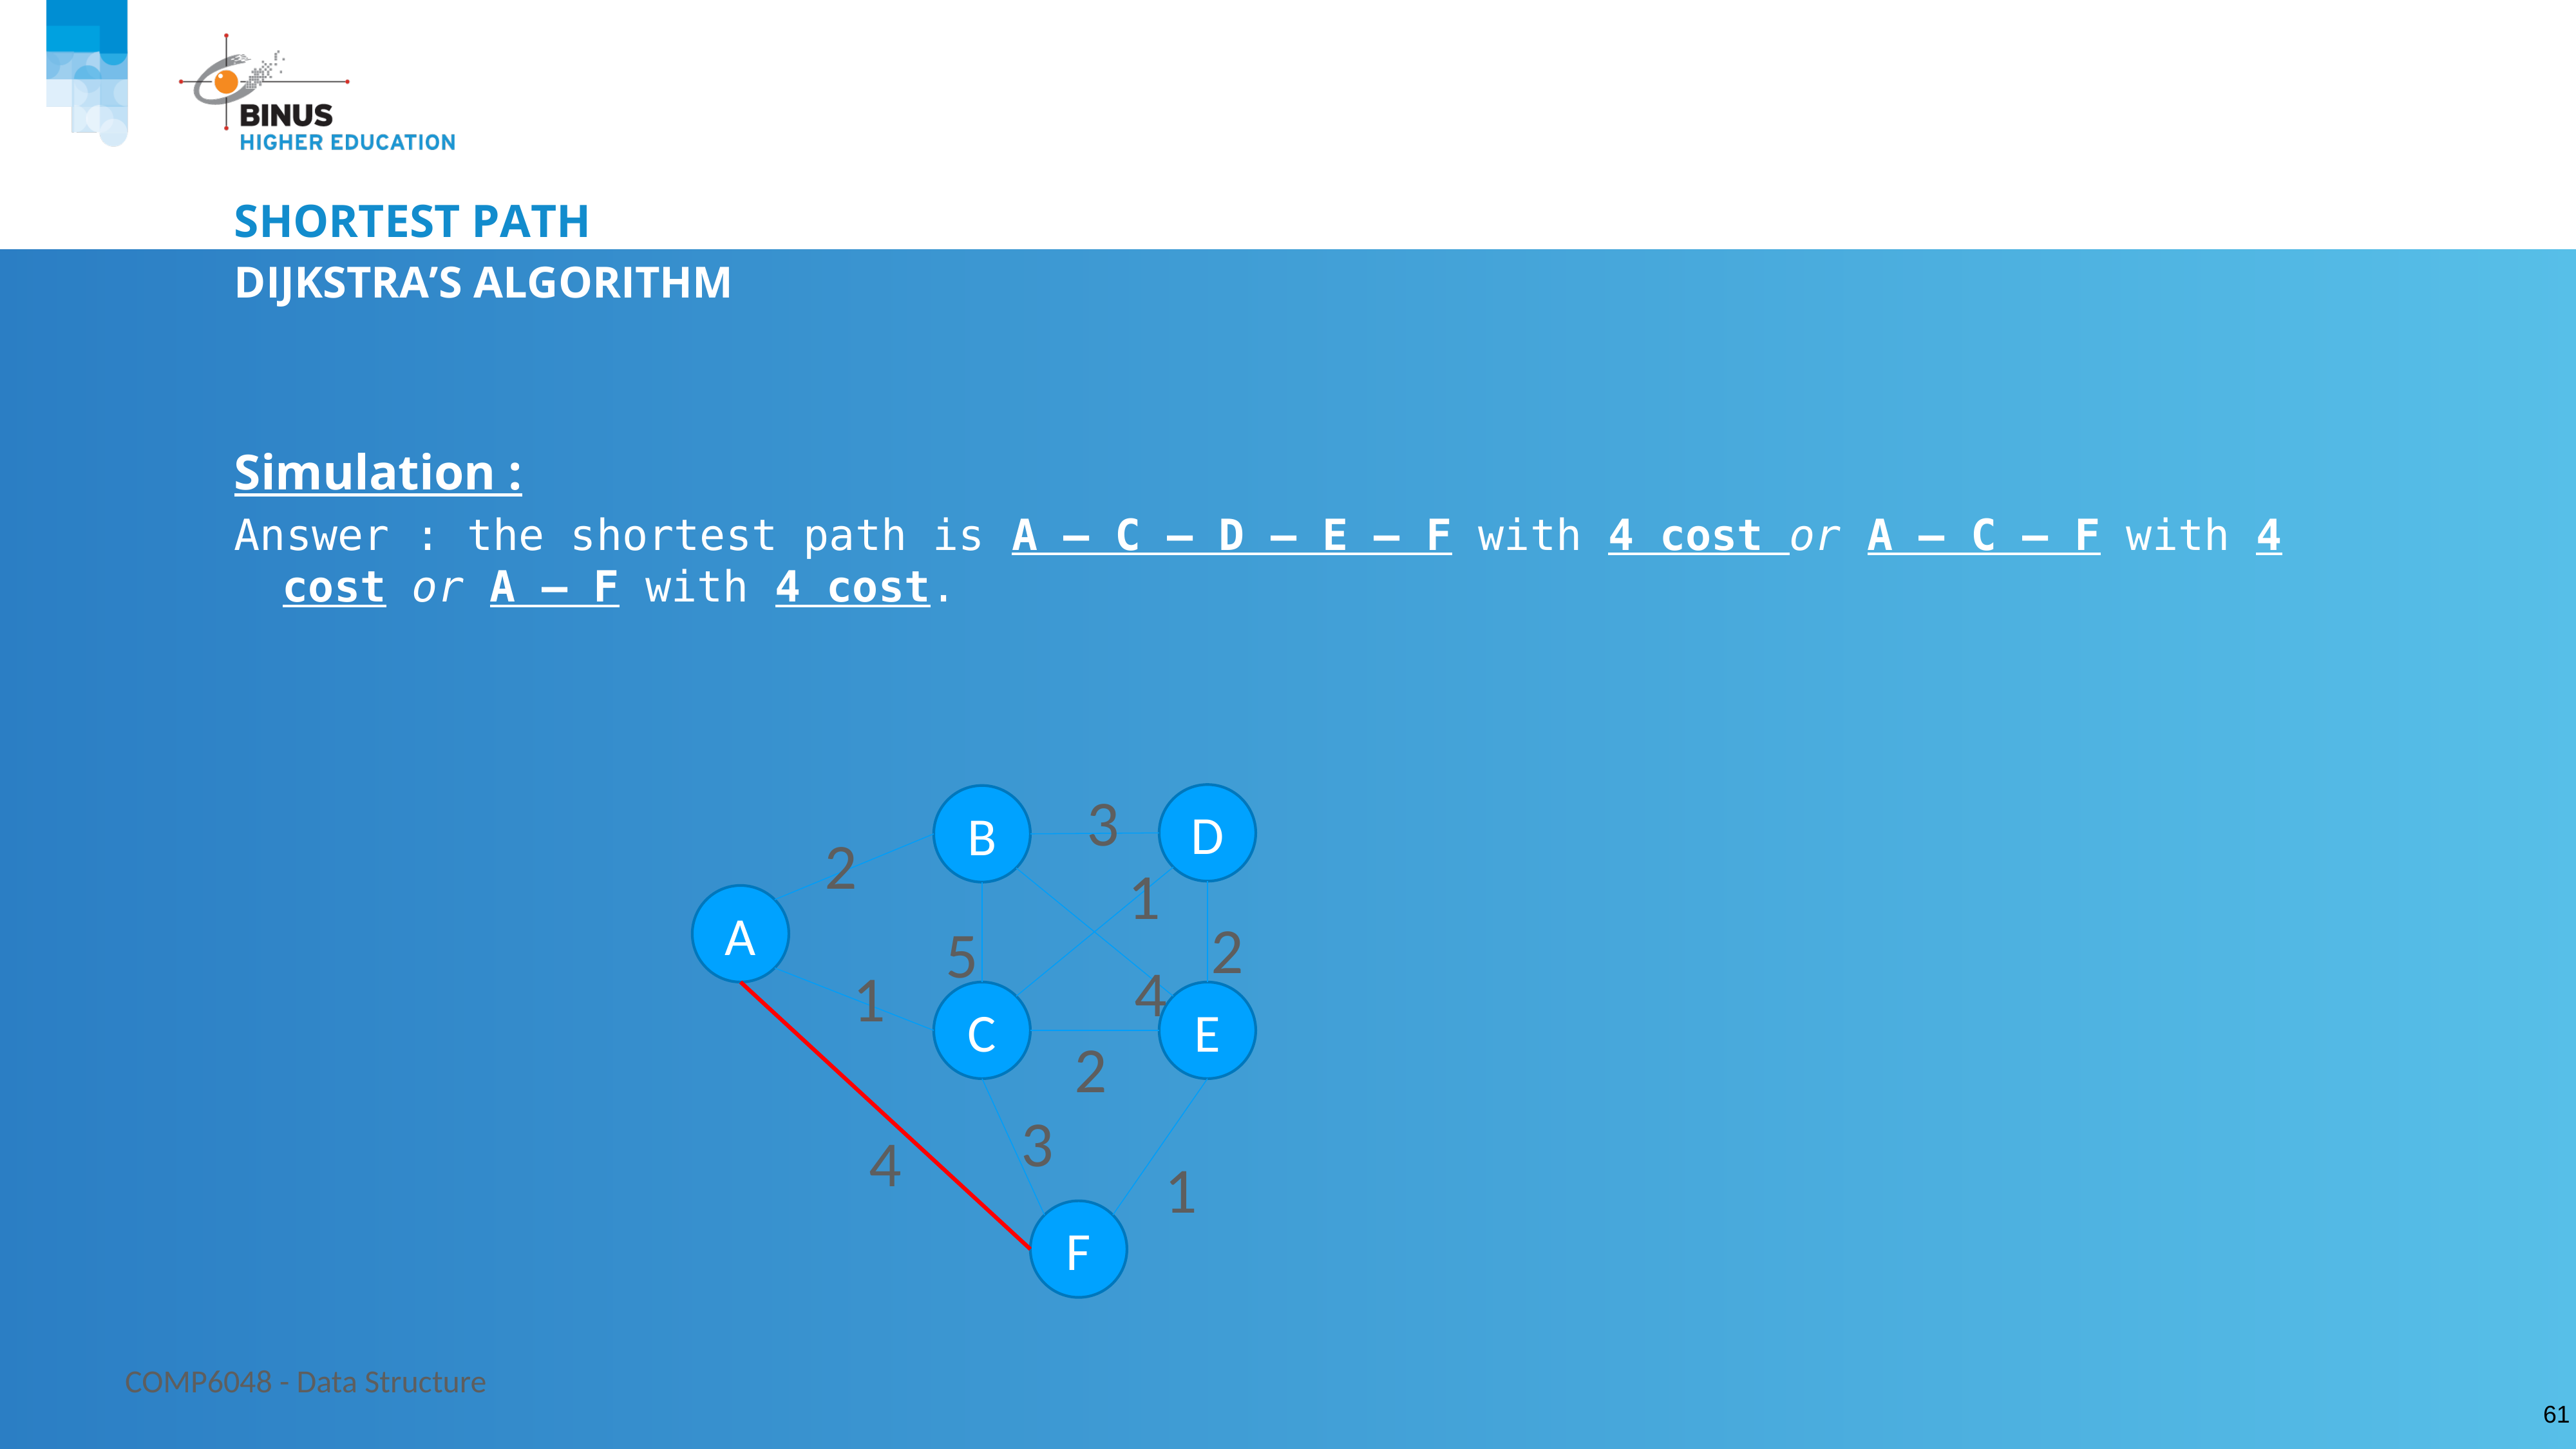

# Shortest path
Dijkstra’s Algorithm
Simulation :
Answer : the shortest path is A – C – D – E – F with 4 cost or A – C – F with 4 cost or A – F with 4 cost.
3
D
B
2
1
A
2
5
4
1
C
E
2
3
4
1
F
COMP6048 - Data Structure
61